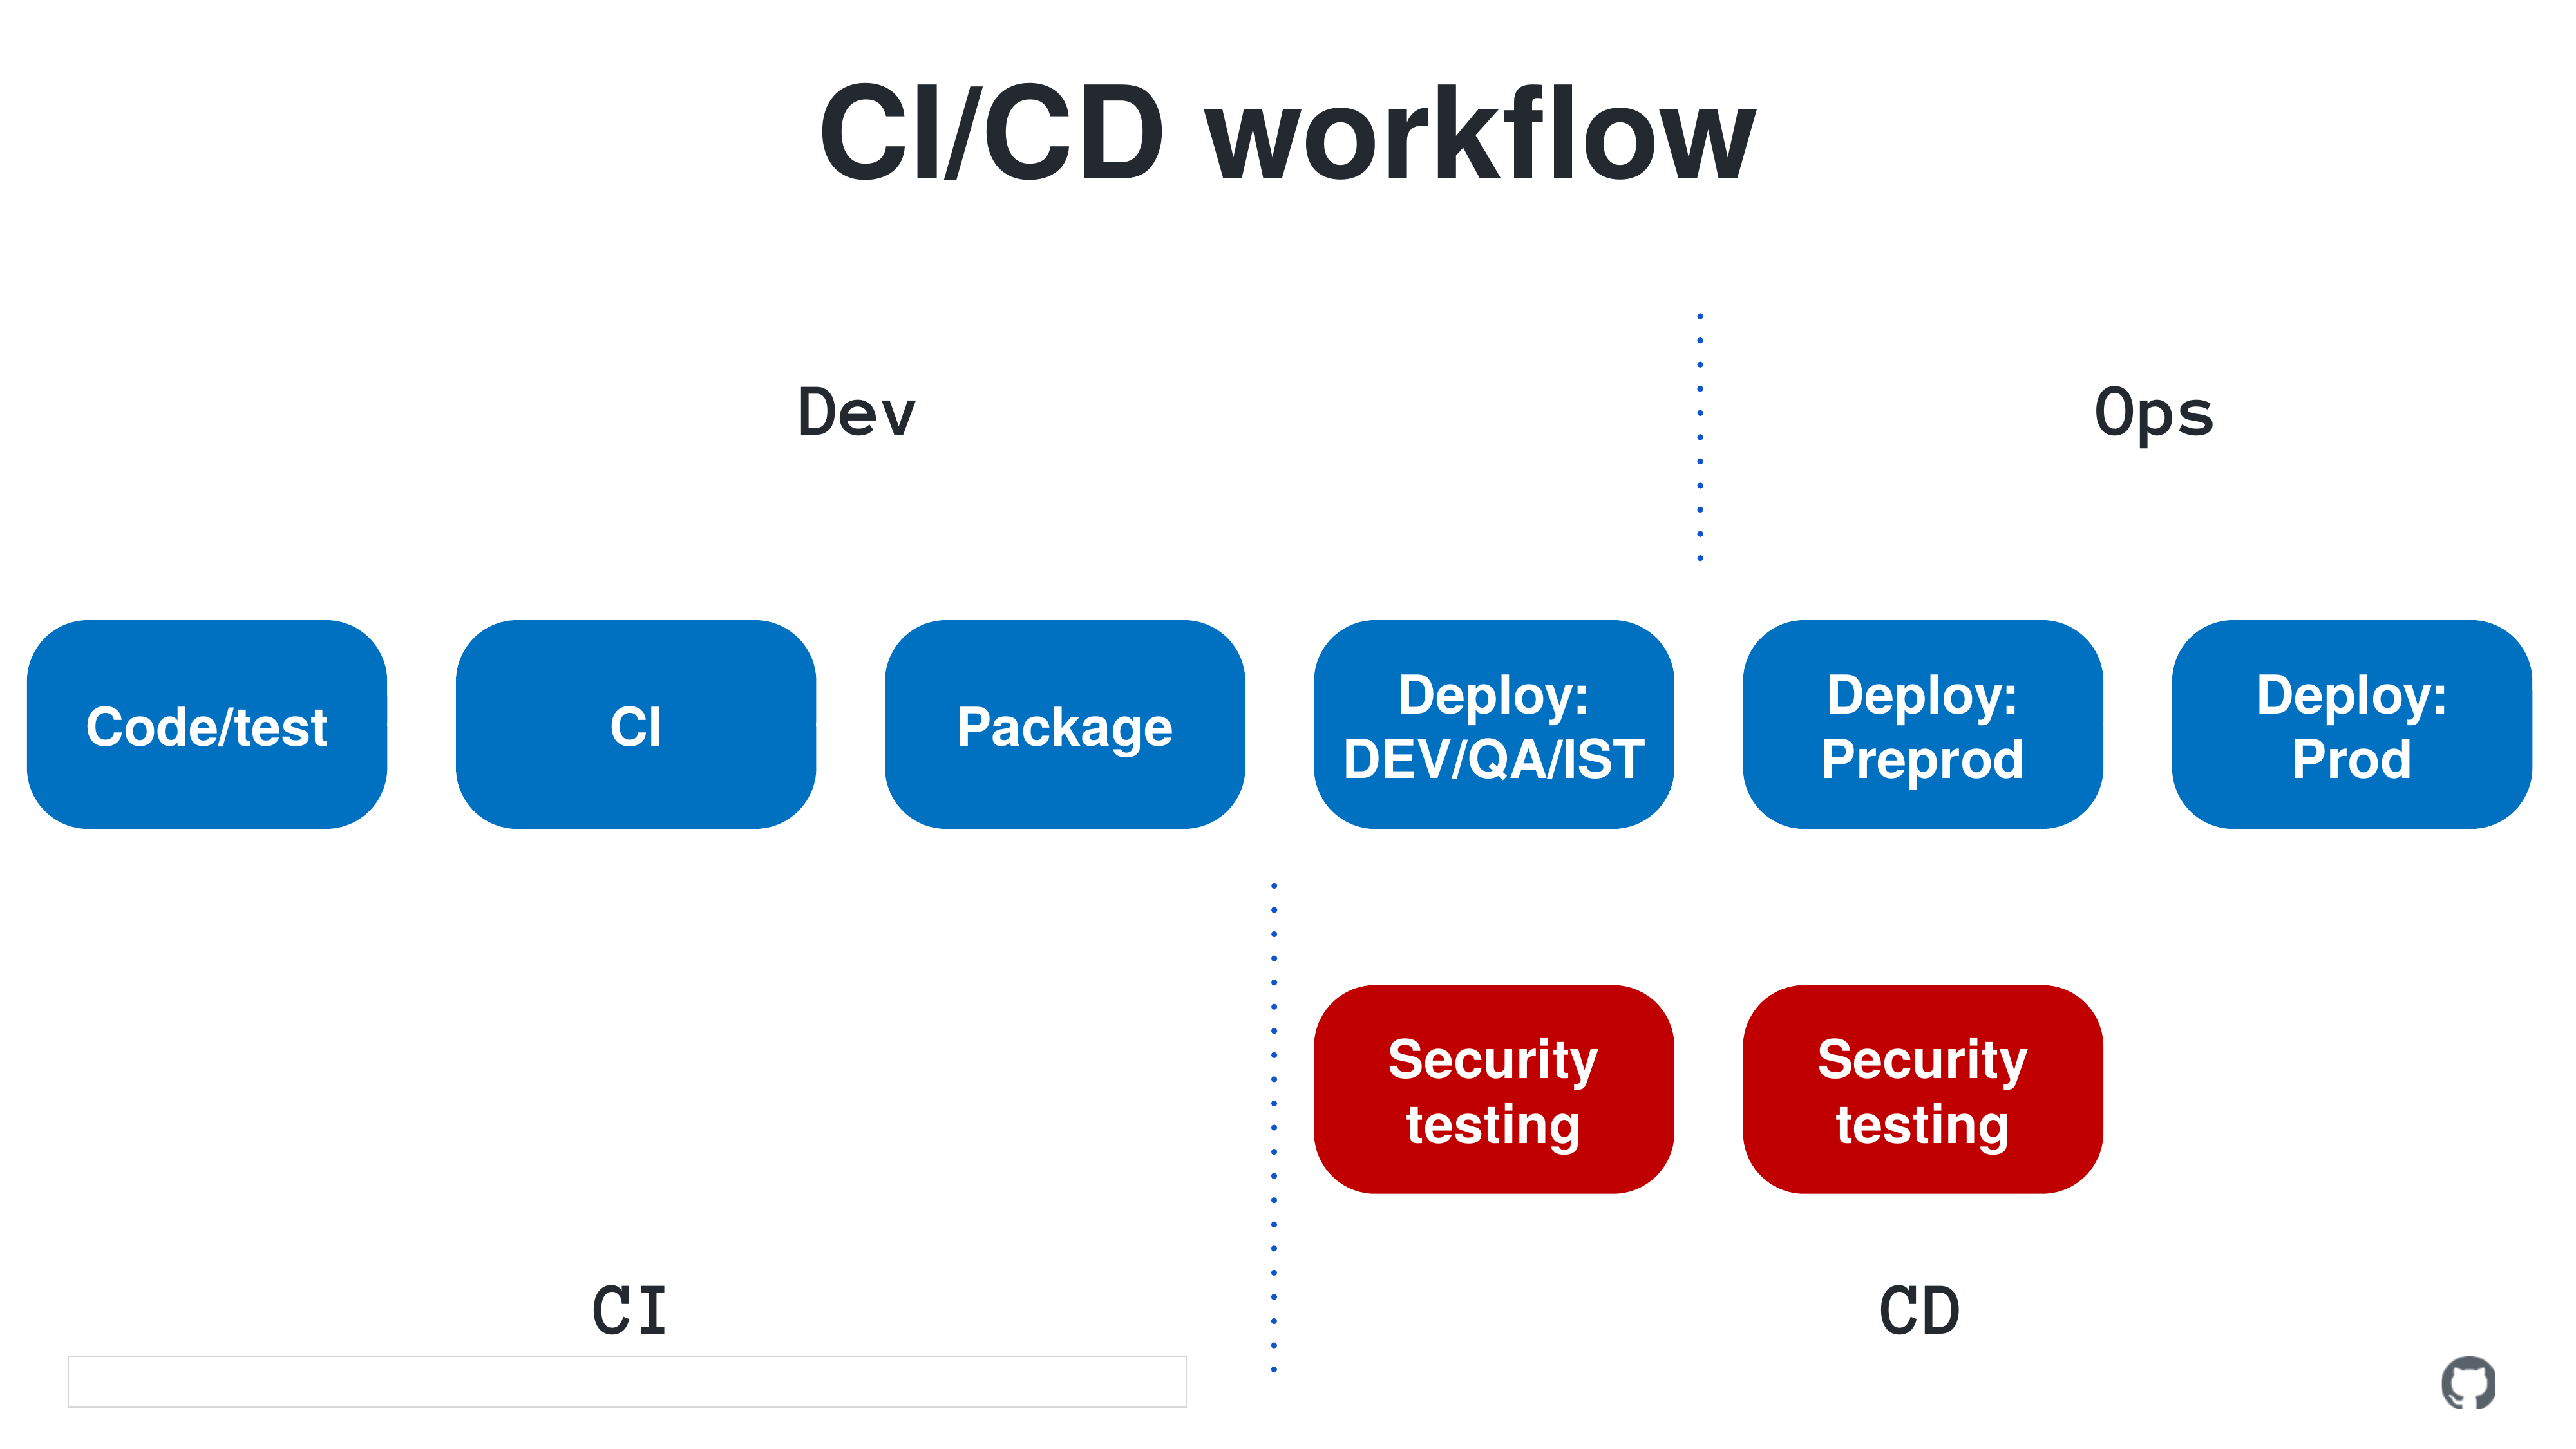

CI/CD workflow
Dev
Ops
Code/test
CI
Package
Deploy:
DEV/QA/IST
Deploy:
Preprod
Deploy:
Prod
Security testing
Security testing
CI
CD